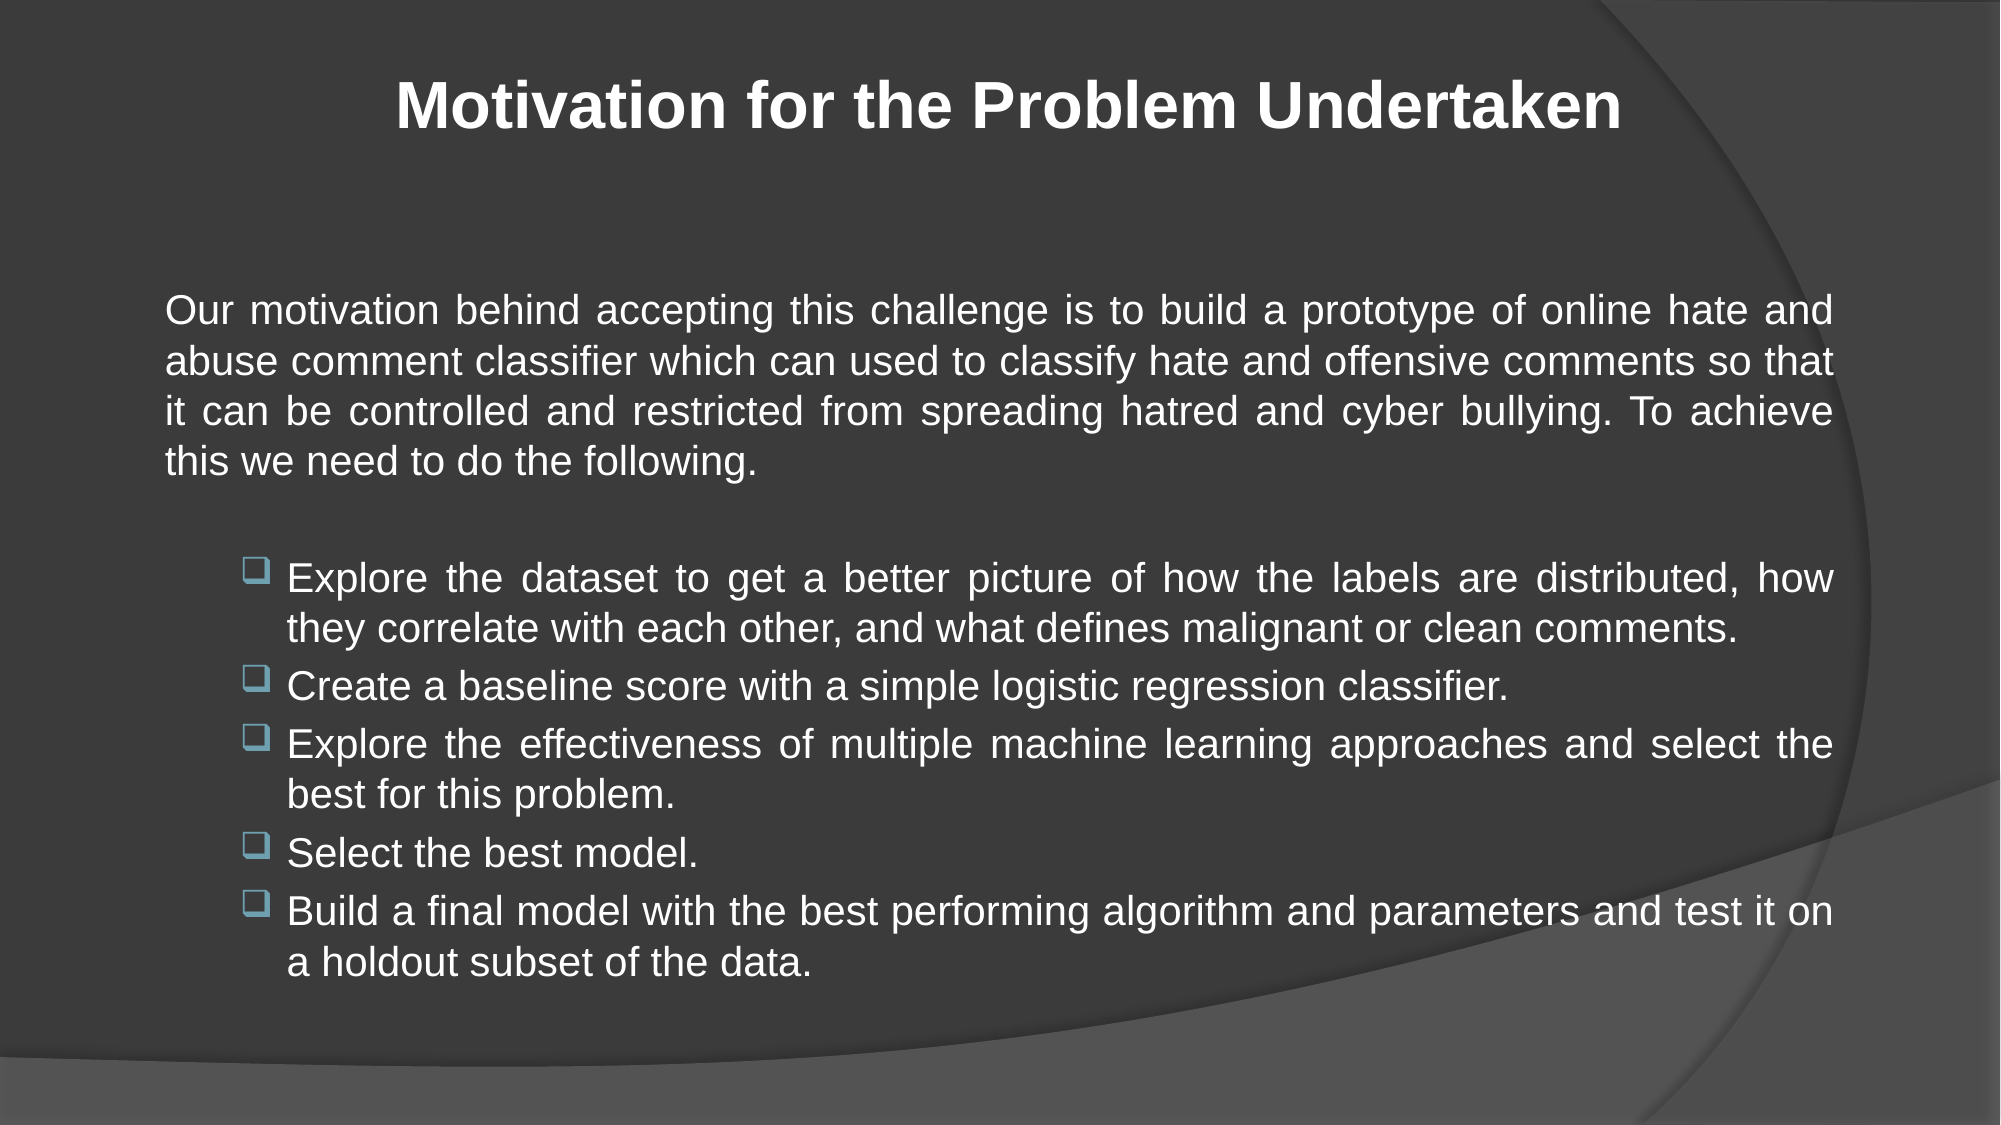

# Motivation for the Problem Undertaken

Our motivation behind accepting this challenge is to build a prototype of online hate and abuse comment classifier which can used to classify hate and offensive comments so that it can be controlled and restricted from spreading hatred and cyber bullying. To achieve this we need to do the following.

Explore the dataset to get a better picture of how the labels are distributed, how they correlate with each other, and what defines malignant or clean comments.
Create a baseline score with a simple logistic regression classifier.
Explore the effectiveness of multiple machine learning approaches and select the best for this problem.
Select the best model.
Build a final model with the best performing algorithm and parameters and test it on a holdout subset of the data.